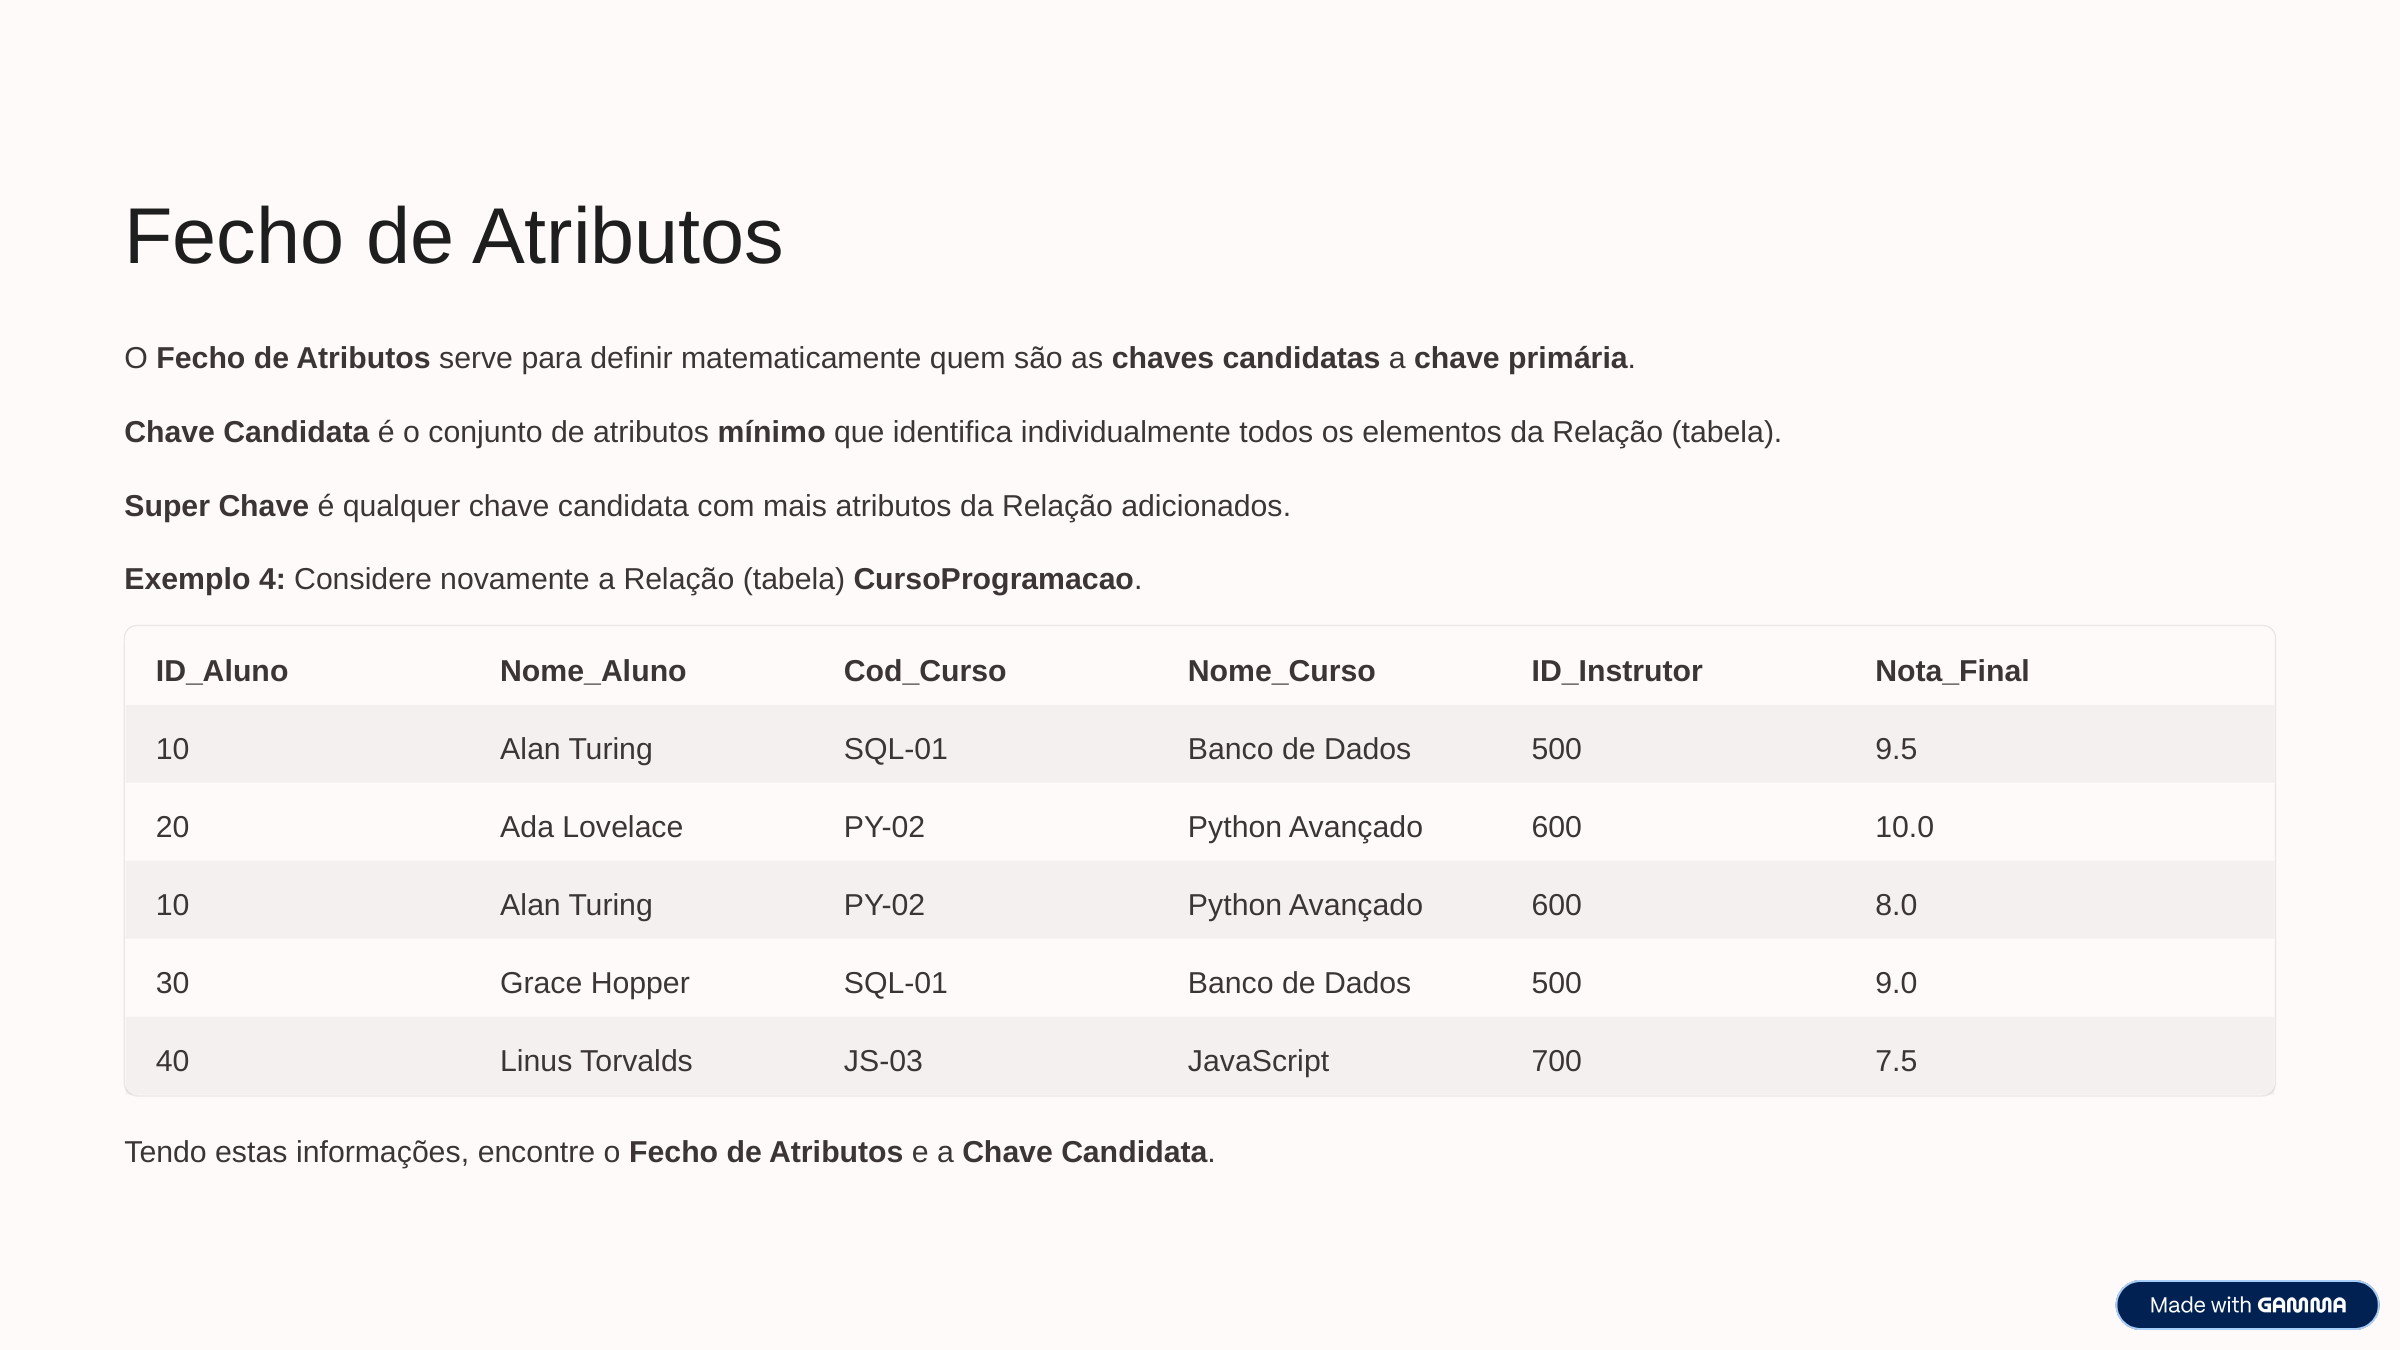

Fecho de Atributos
O Fecho de Atributos serve para definir matematicamente quem são as chaves candidatas a chave primária.
Chave Candidata é o conjunto de atributos mínimo que identifica individualmente todos os elementos da Relação (tabela).
Super Chave é qualquer chave candidata com mais atributos da Relação adicionados.
Exemplo 4: Considere novamente a Relação (tabela) CursoProgramacao.

ID_Aluno
Nome_Aluno
Cod_Curso
Nome_Curso
ID_Instrutor
Nota_Final

10
Alan Turing
SQL-01
Banco de Dados
500
9.5

20
Ada Lovelace
PY-02
Python Avançado
600
10.0

10
Alan Turing
PY-02
Python Avançado
600
8.0

30
Grace Hopper
SQL-01
Banco de Dados
500
9.0

40
Linus Torvalds
JS-03
JavaScript
700
7.5
Tendo estas informações, encontre o Fecho de Atributos e a Chave Candidata.